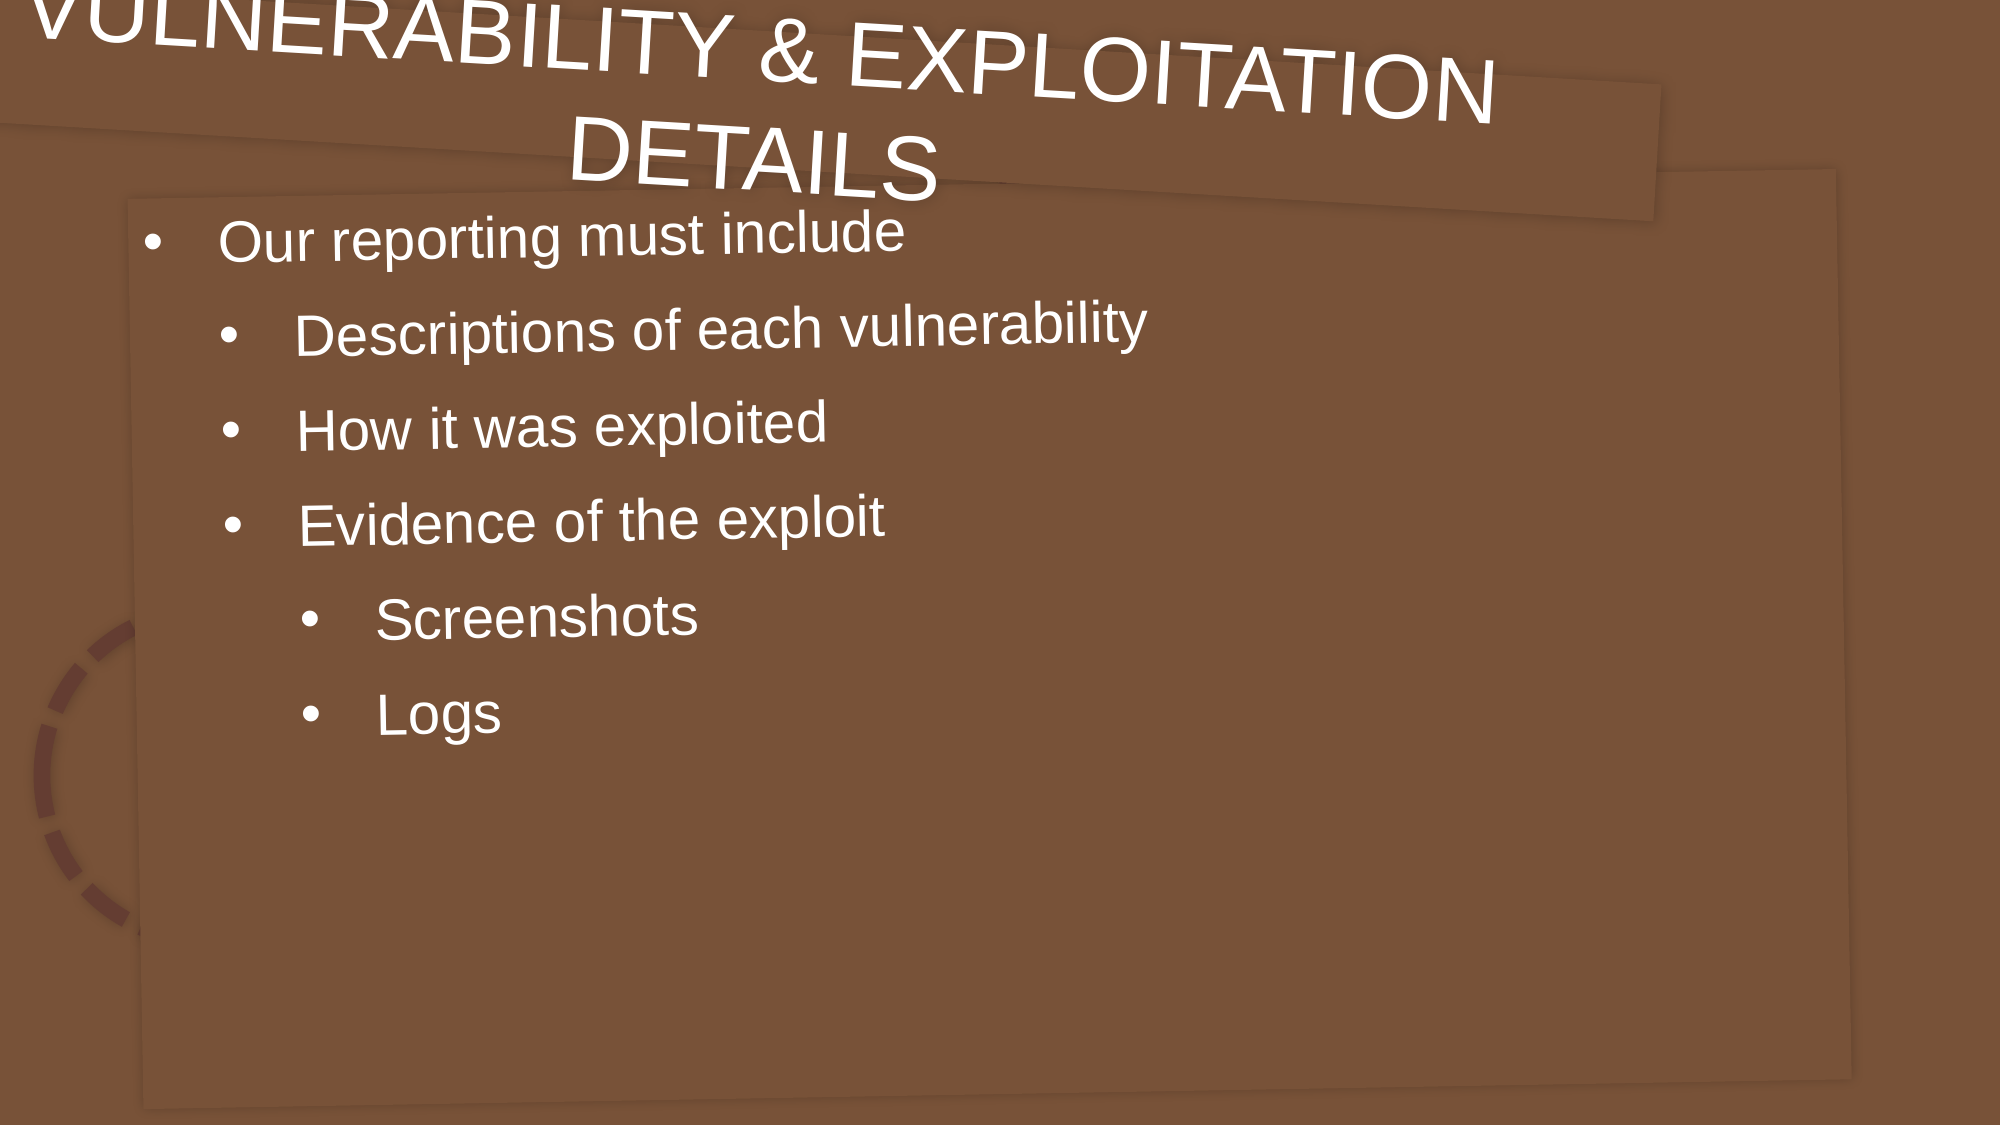

VULNERABILITY & EXPLOITATION DETAILS

Our reporting must include
Descriptions of each vulnerability
How it was exploited
Evidence of the exploit
Screenshots
Logs